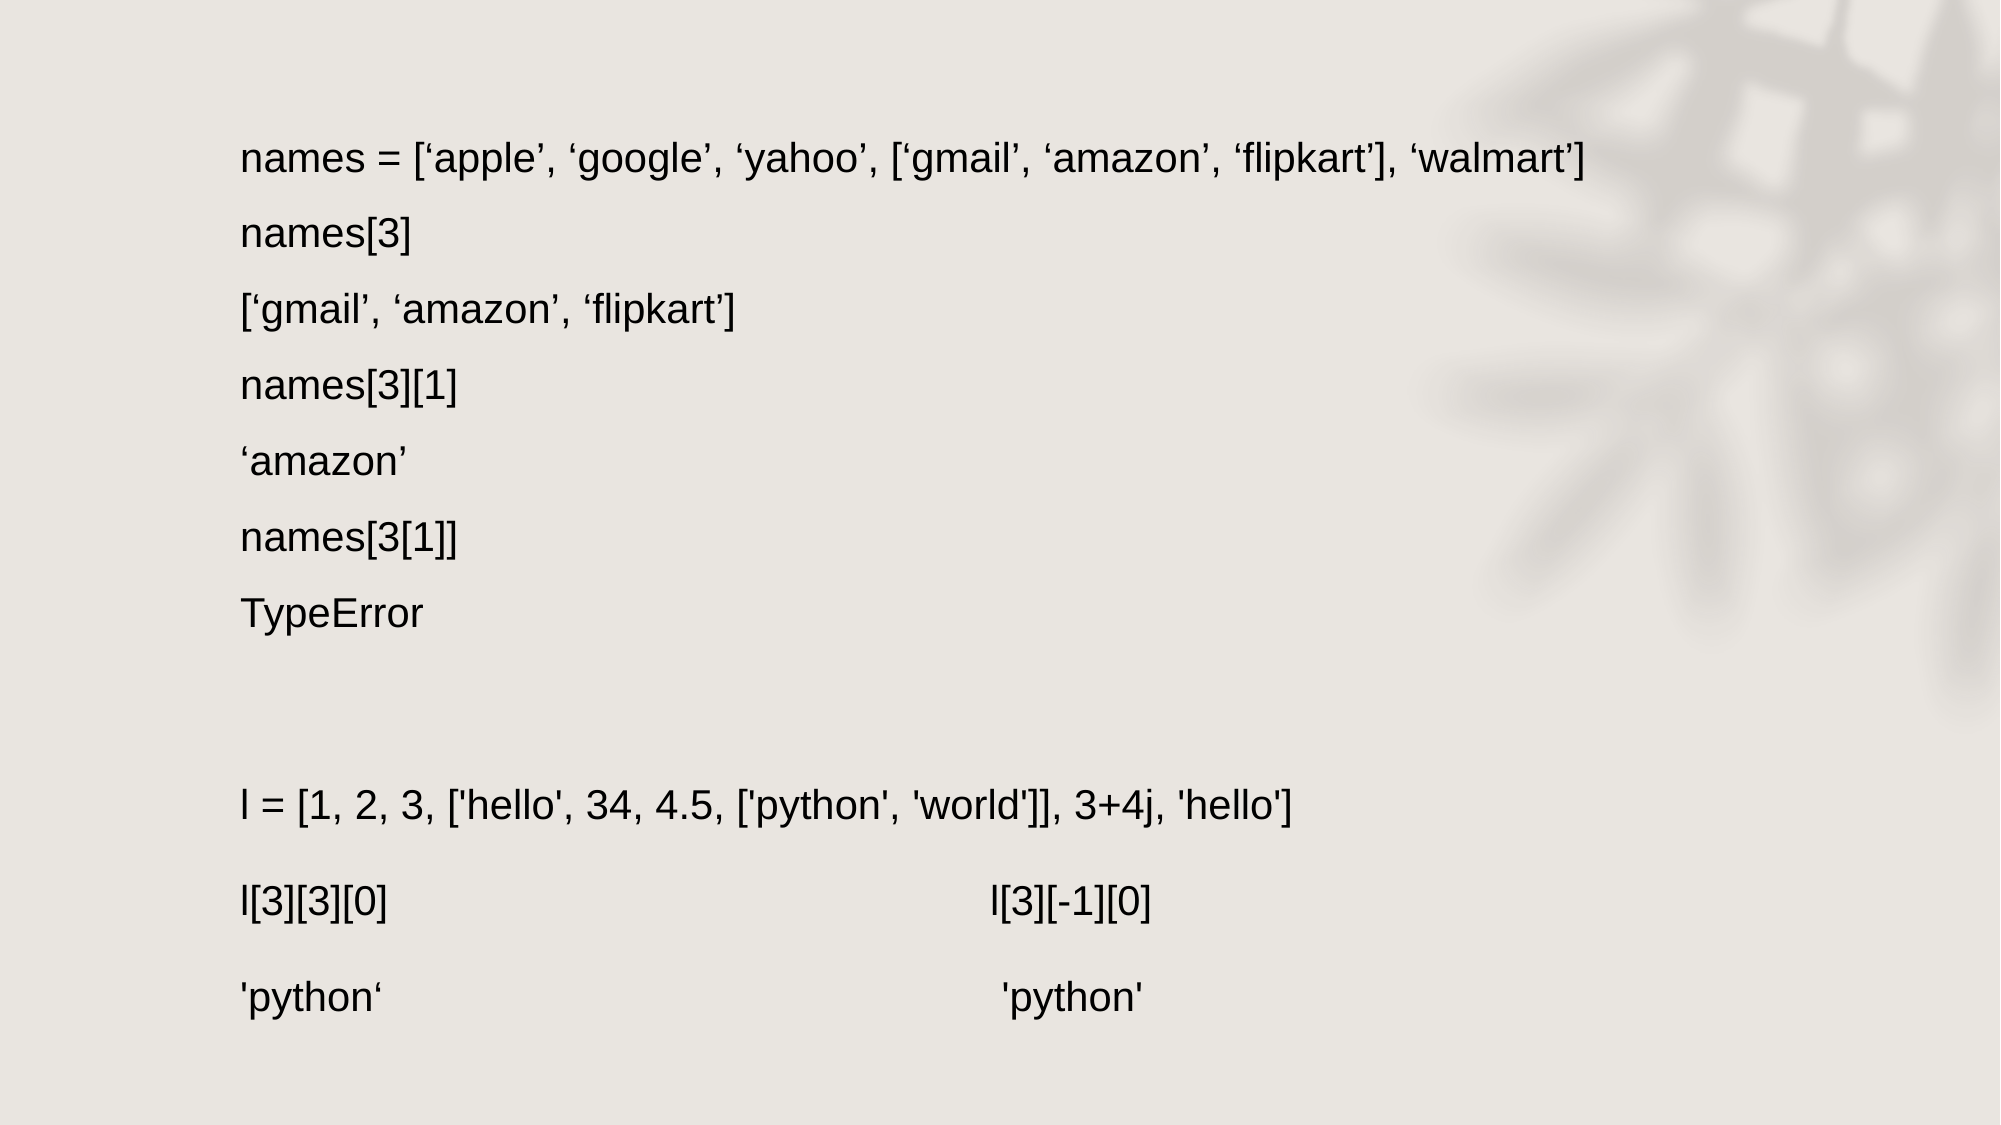

names = [‘apple’, ‘google’, ‘yahoo’, [‘gmail’, ‘amazon’, ‘flipkart’], ‘walmart’]
	names[3]
	[‘gmail’, ‘amazon’, ‘flipkart’]
	names[3][1]
	‘amazon’
	names[3[1]]
	TypeError

	l = [1, 2, 3, ['hello', 34, 4.5, ['python', 'world']], 3+4j, 'hello']
	l[3][3][0]					l[3][-1][0]
	'python‘					 'python'